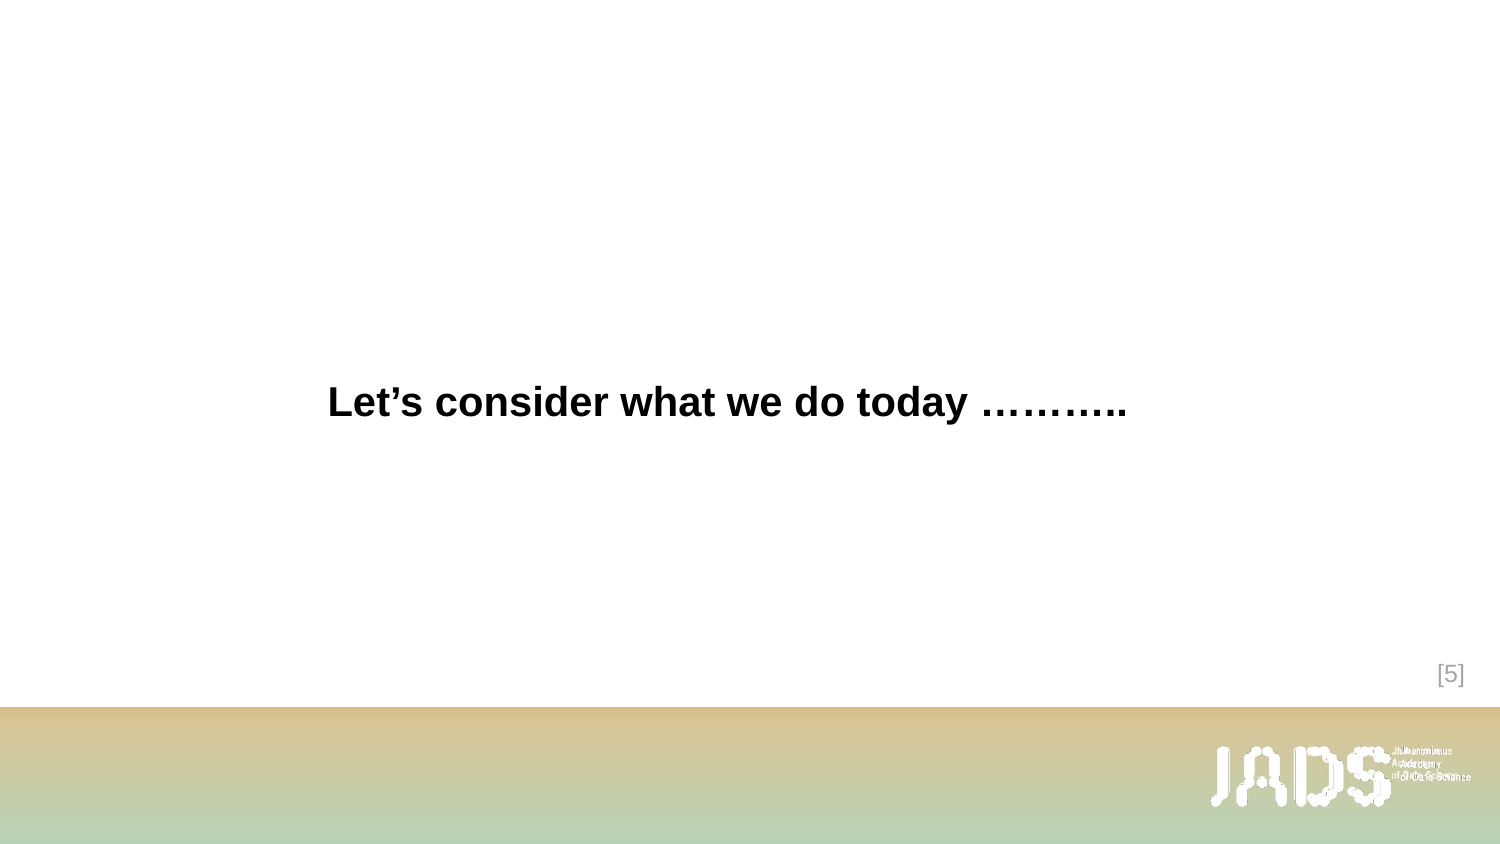

# Let’s consider what we do today ………..
[5]